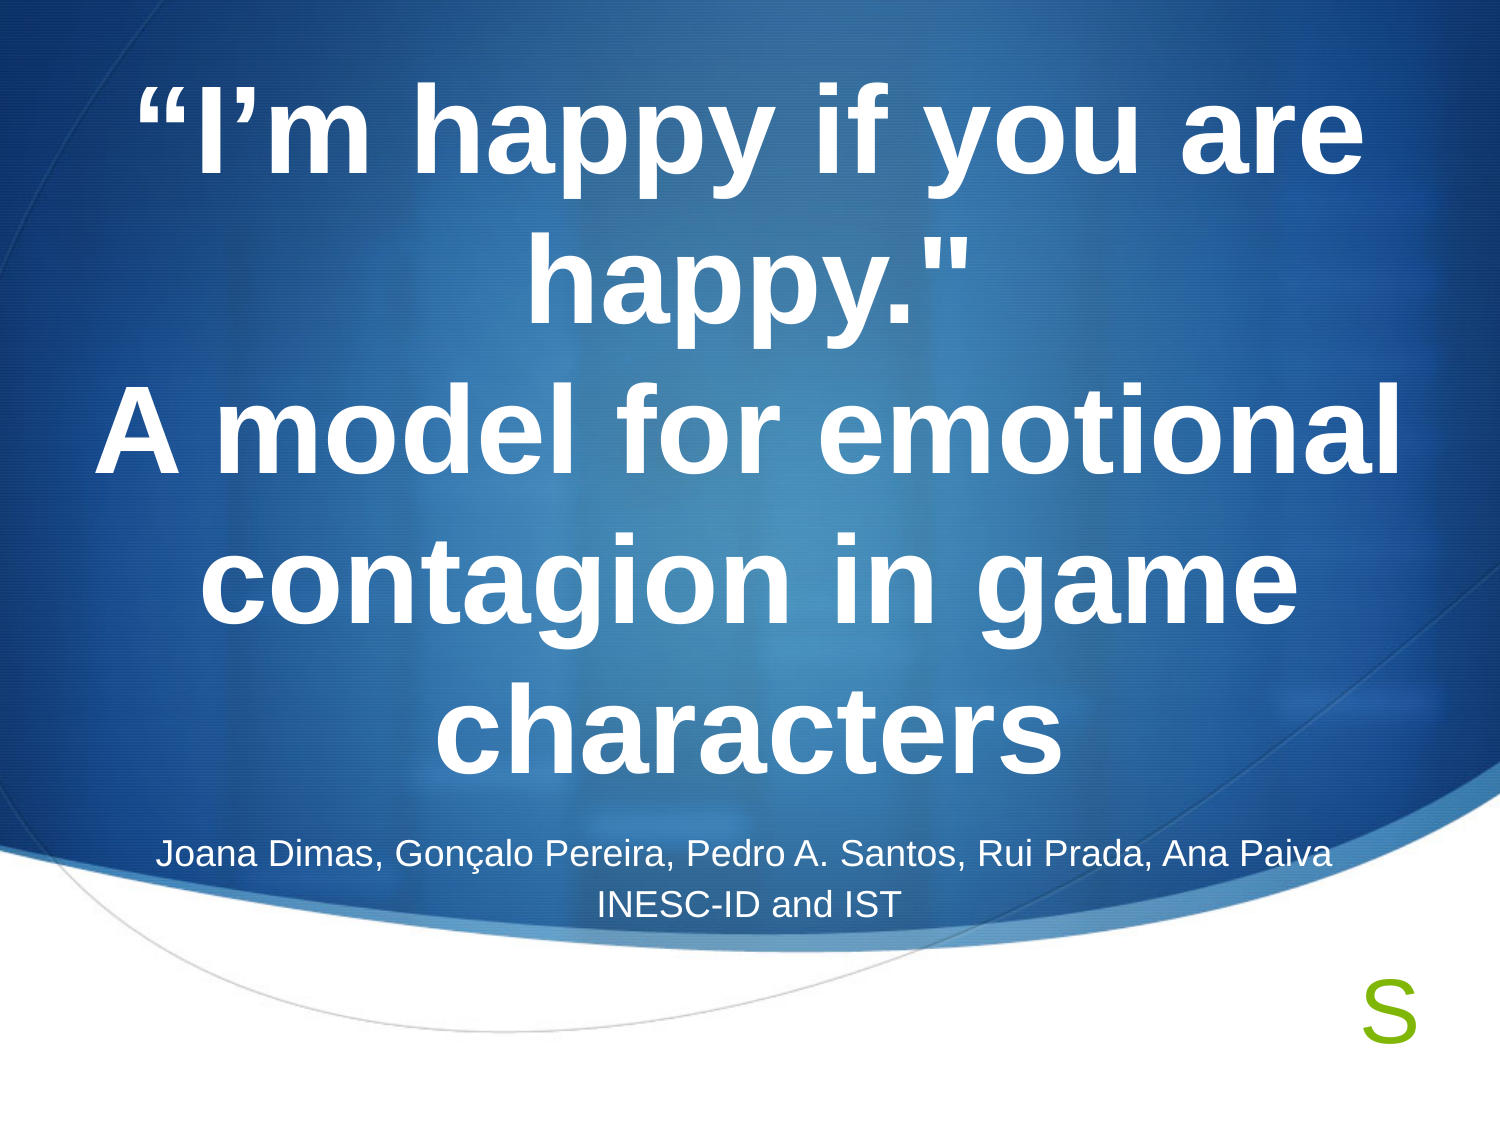

# “I’m happy if you are happy." A model for emotional contagion in game characters
Joana Dimas, Gonçalo Pereira, Pedro A. Santos, Rui Prada, Ana Paiva
 INESC-ID and IST